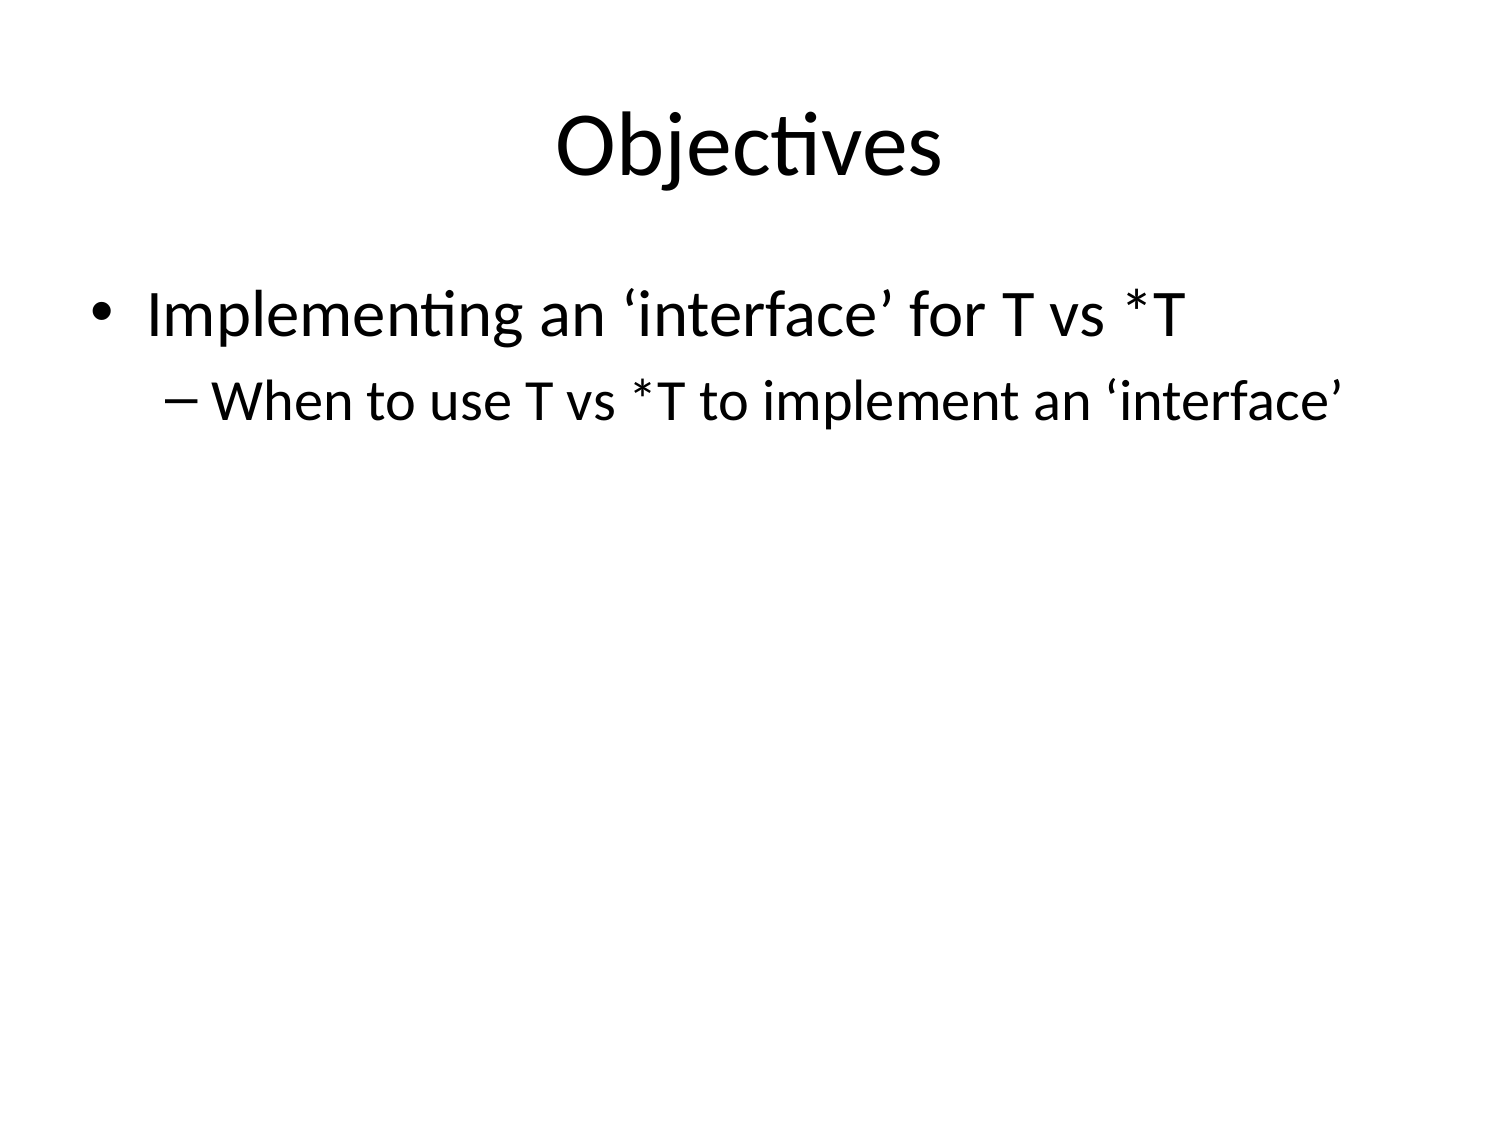

# Objectives
Implementing an ‘interface’ for T vs *T
When to use T vs *T to implement an ‘interface’